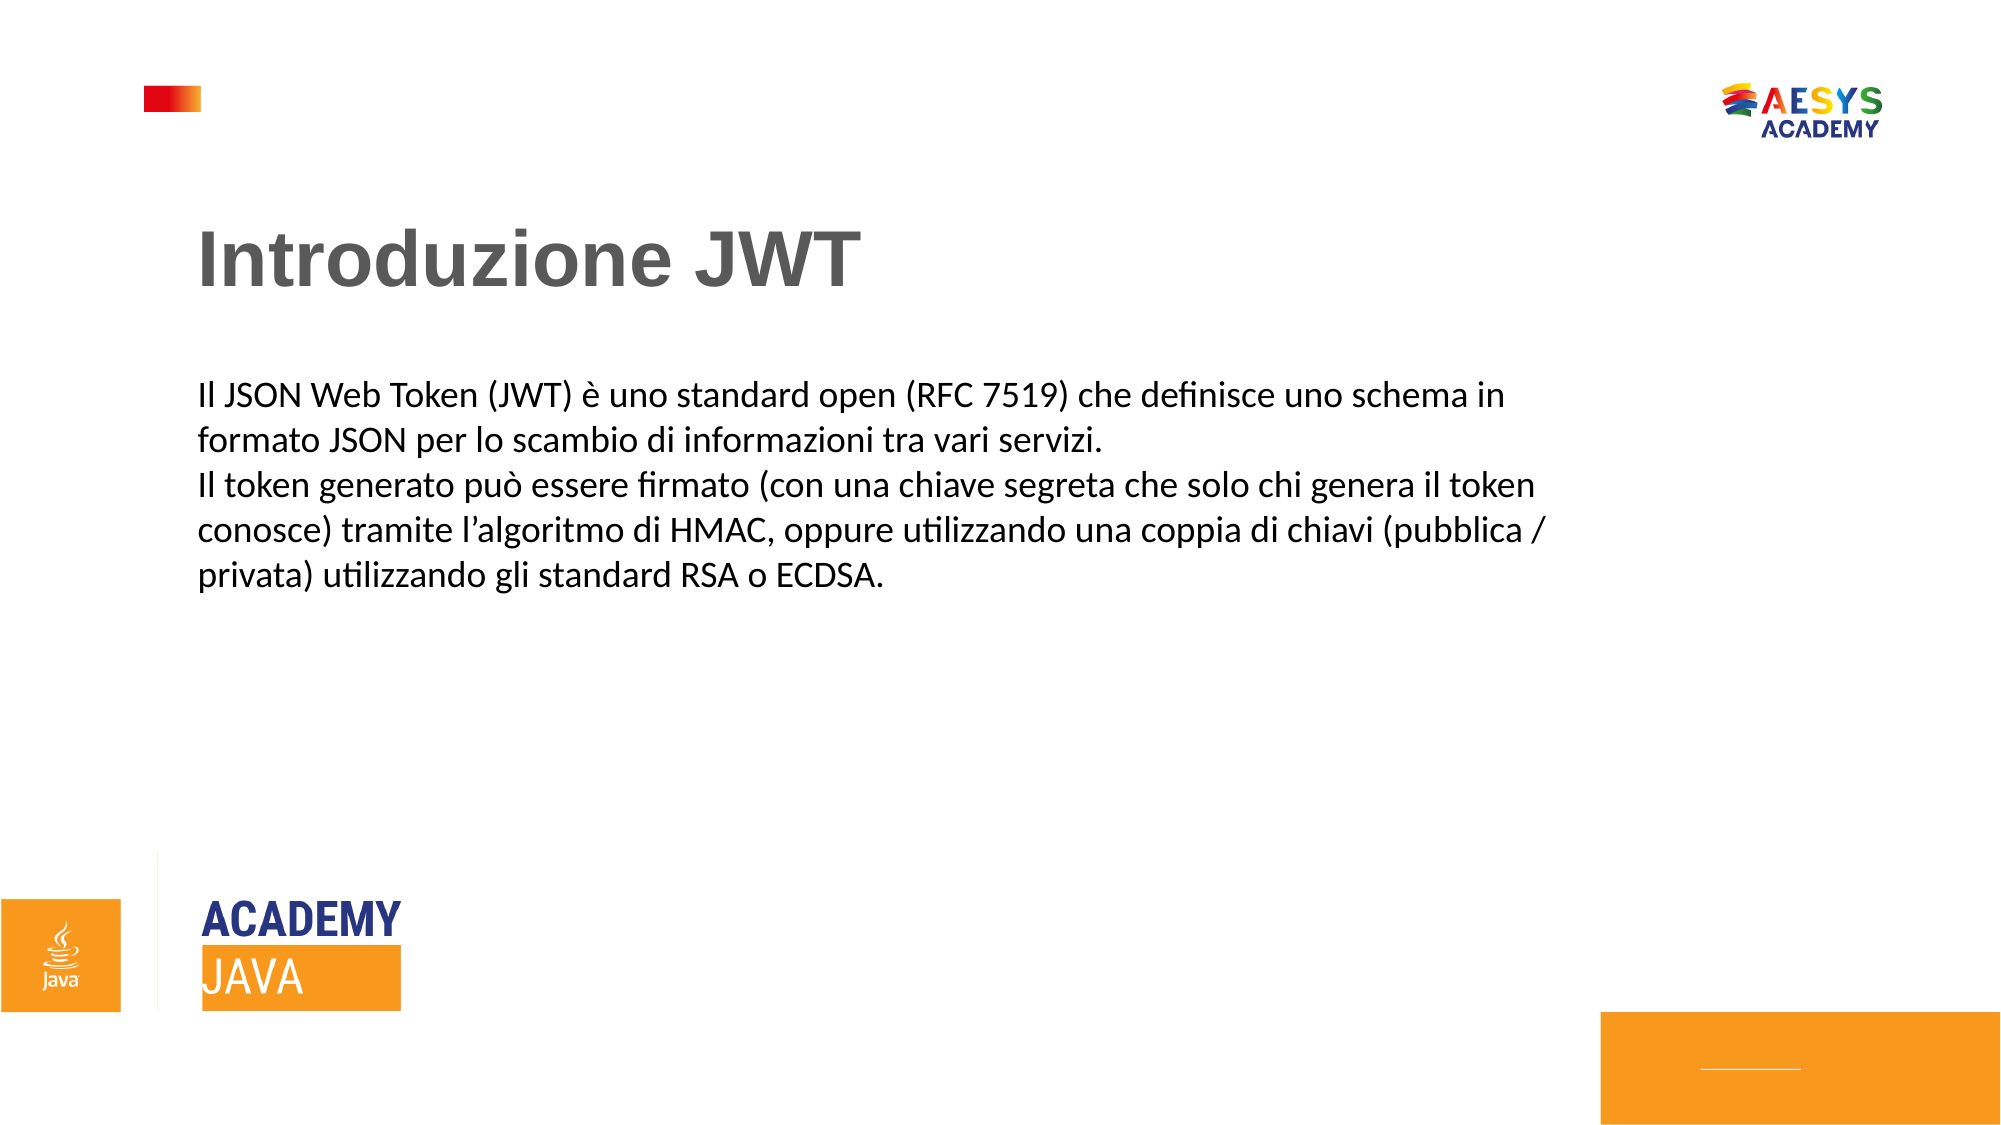

Introduzione JWT
Il JSON Web Token (JWT) è uno standard open (RFC 7519) che definisce uno schema in formato JSON per lo scambio di informazioni tra vari servizi.
Il token generato può essere firmato (con una chiave segreta che solo chi genera il token conosce) tramite l’algoritmo di HMAC, oppure utilizzando una coppia di chiavi (pubblica / privata) utilizzando gli standard RSA o ECDSA.